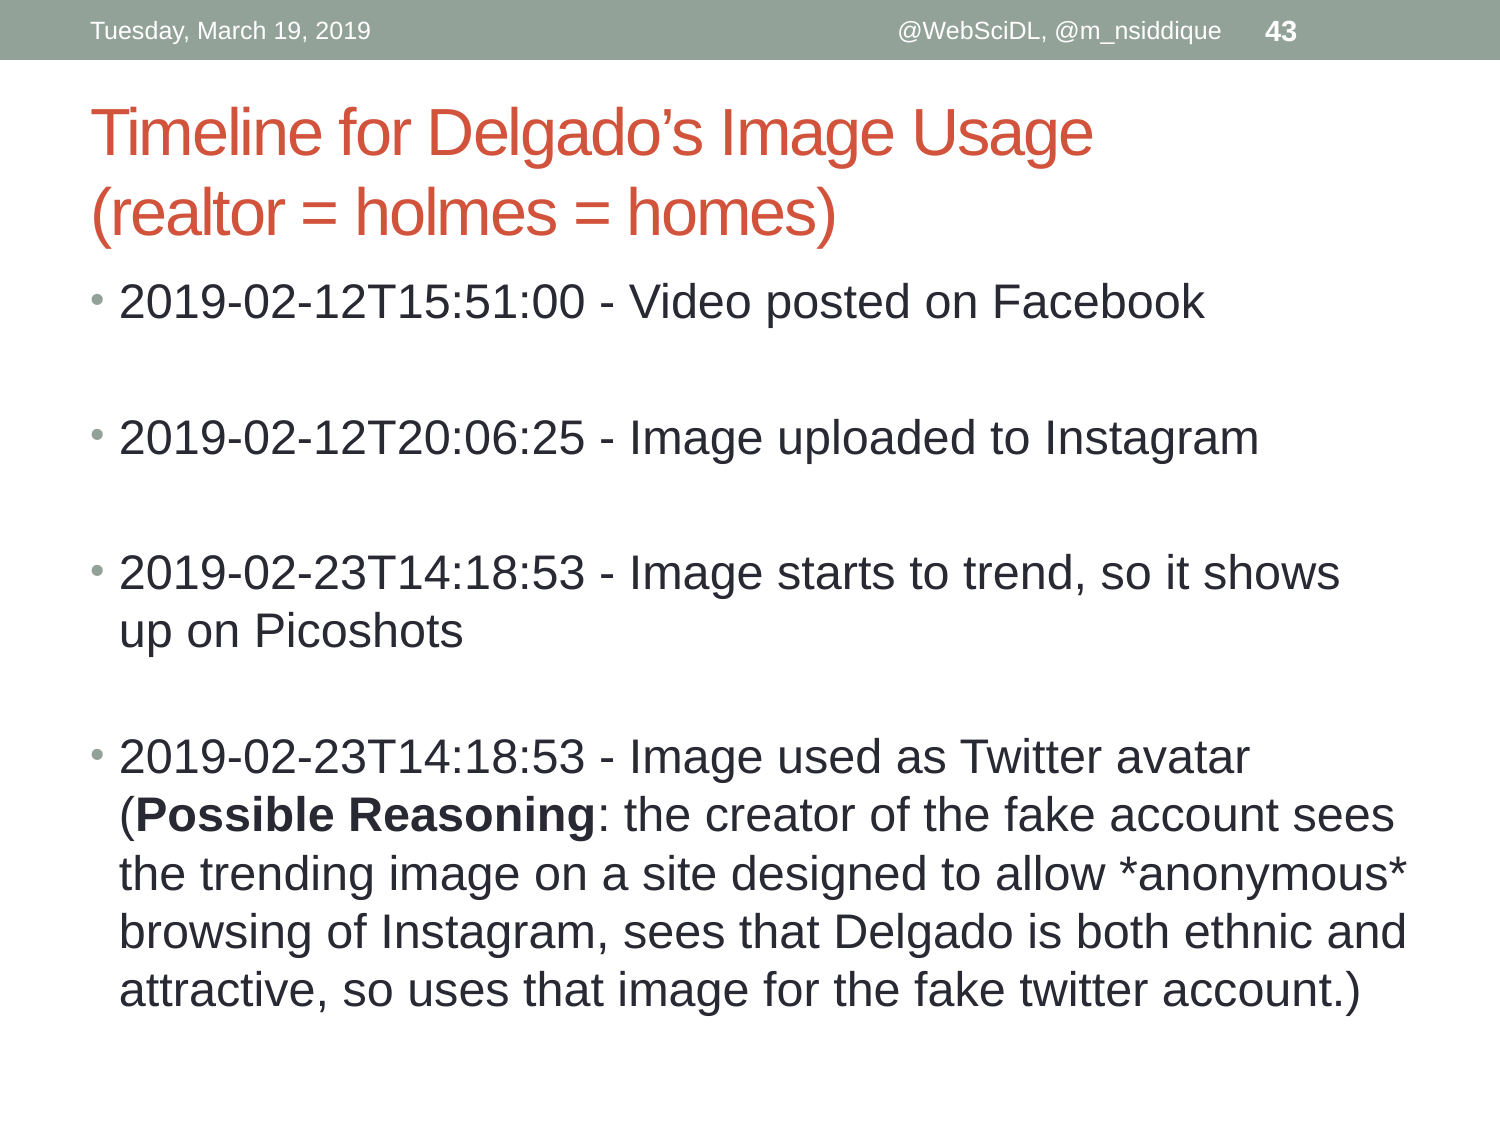

Tuesday, March 19, 2019
@WebSciDL, @m_nsiddique
43
# Timeline for Delgado’s Image Usage (realtor = holmes = homes)
2019-02-12T15:51:00 - Video posted on Facebook

2019-02-12T20:06:25 - Image uploaded to Instagram

2019-02-23T14:18:53 - Image starts to trend, so it shows up on Picoshots
2019-02-23T14:18:53 - Image used as Twitter avatar (Possible Reasoning: the creator of the fake account sees the trending image on a site designed to allow *anonymous* browsing of Instagram, sees that Delgado is both ethnic and attractive, so uses that image for the fake twitter account.)